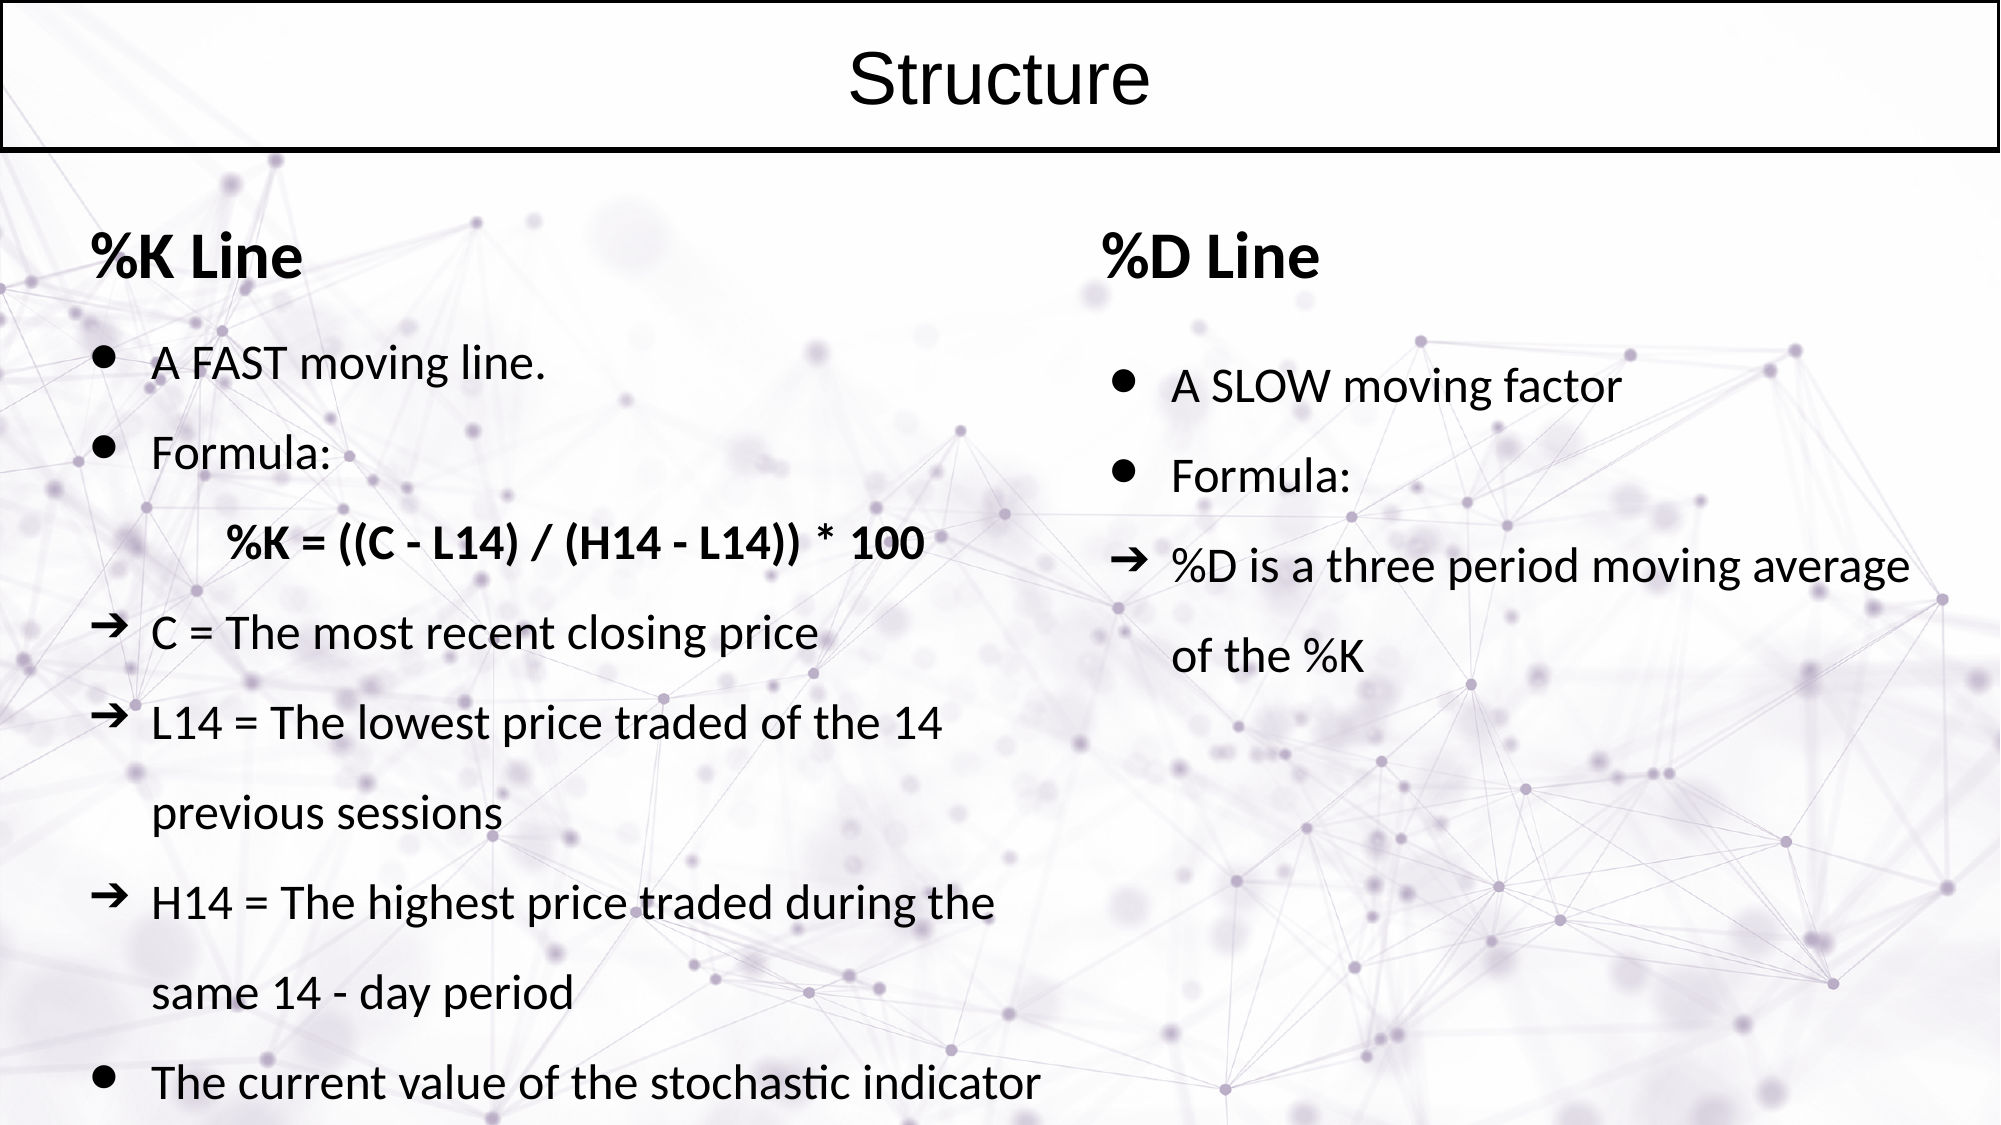

# Structure
%K Line
%D Line
A FAST moving line.
Formula:
%K = ((C - L14) / (H14 - L14)) * 100
C = The most recent closing price
L14 = The lowest price traded of the 14 previous sessions
H14 = The highest price traded during the same 14 - day period
The current value of the stochastic indicator
A SLOW moving factor
Formula:
%D is a three period moving average of the %K